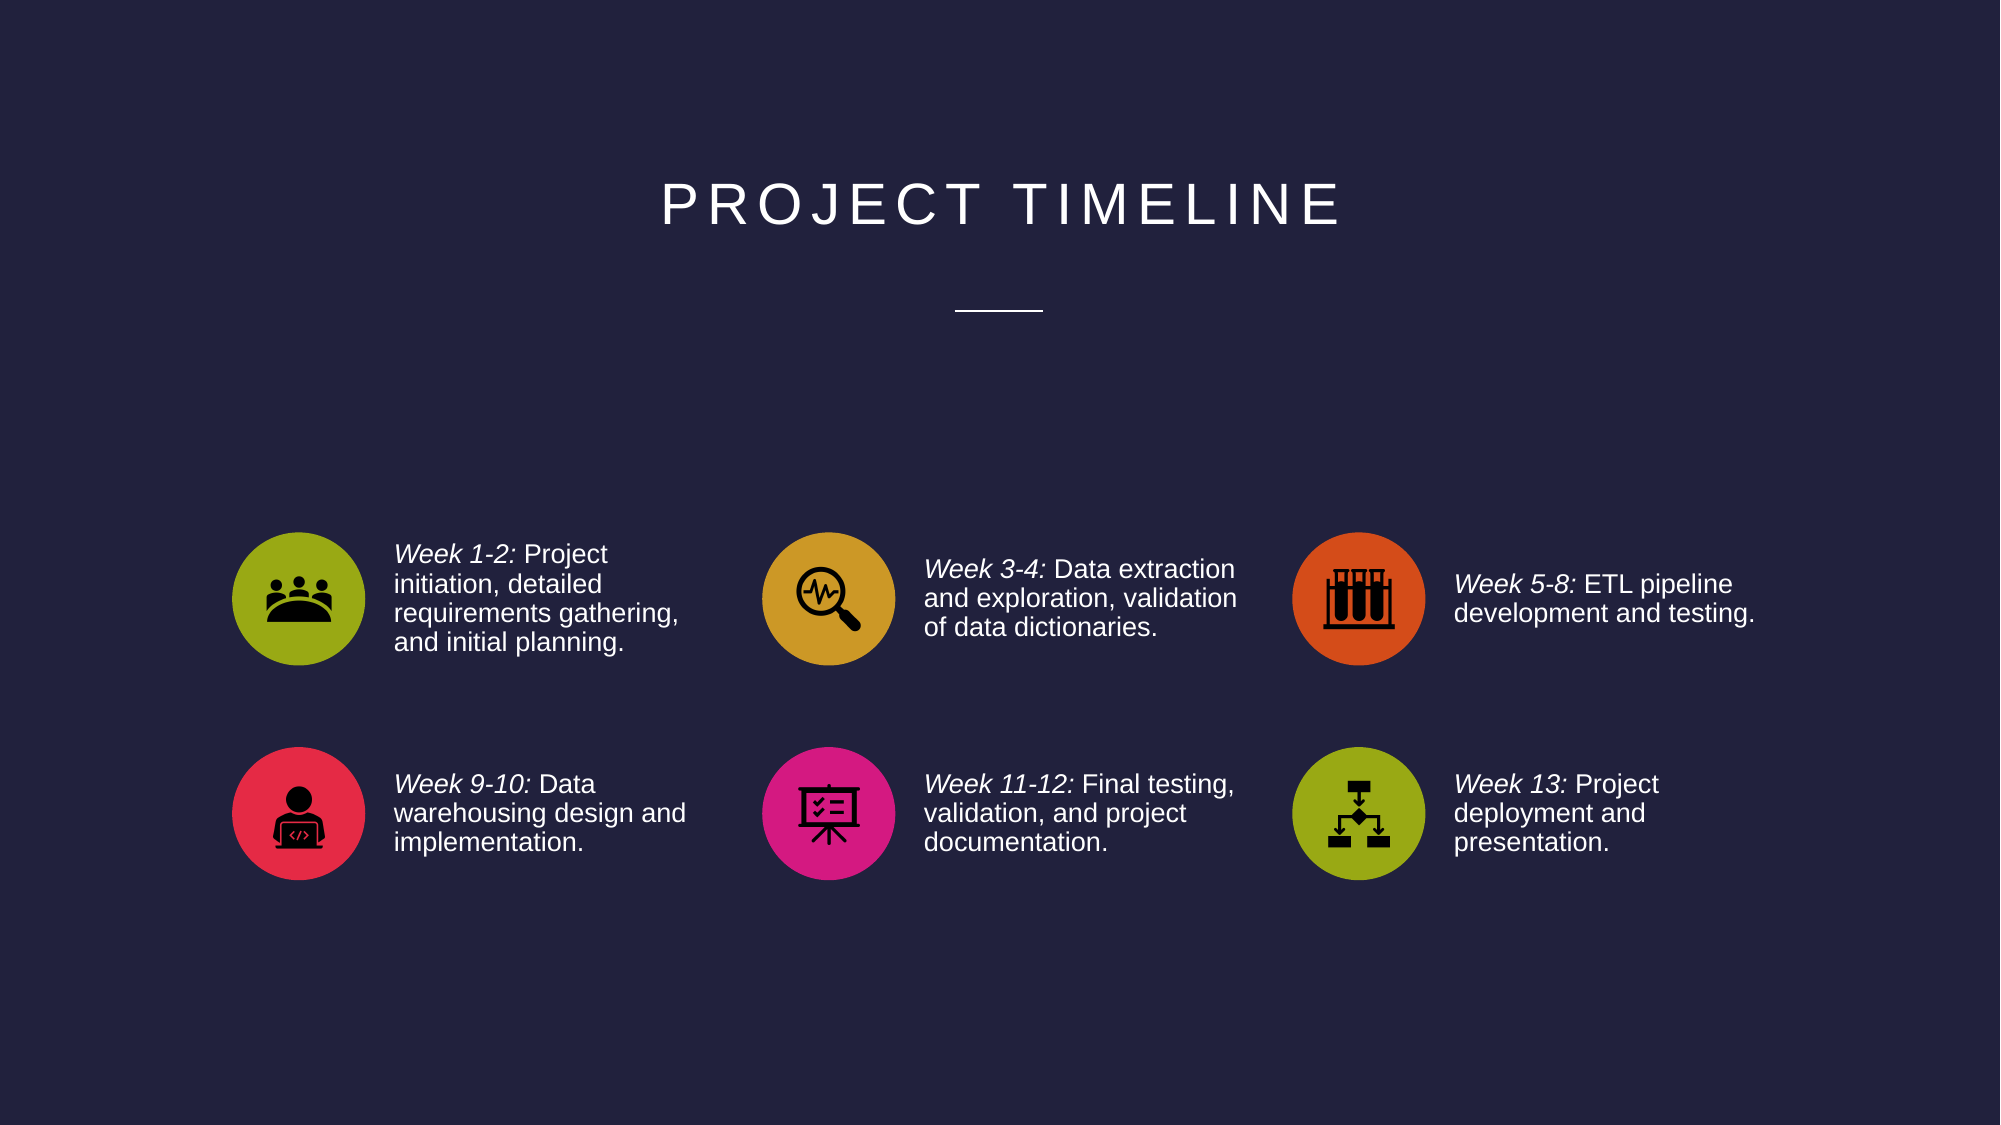

# Project timeline
Week 1-2: Project initiation, detailed requirements gathering, and initial planning.
Week 3-4: Data extraction and exploration, validation of data dictionaries.
Week 5-8: ETL pipeline development and testing.
Week 9-10: Data warehousing design and implementation.
Week 11-12: Final testing, validation, and project documentation.
Week 13: Project deployment and presentation.